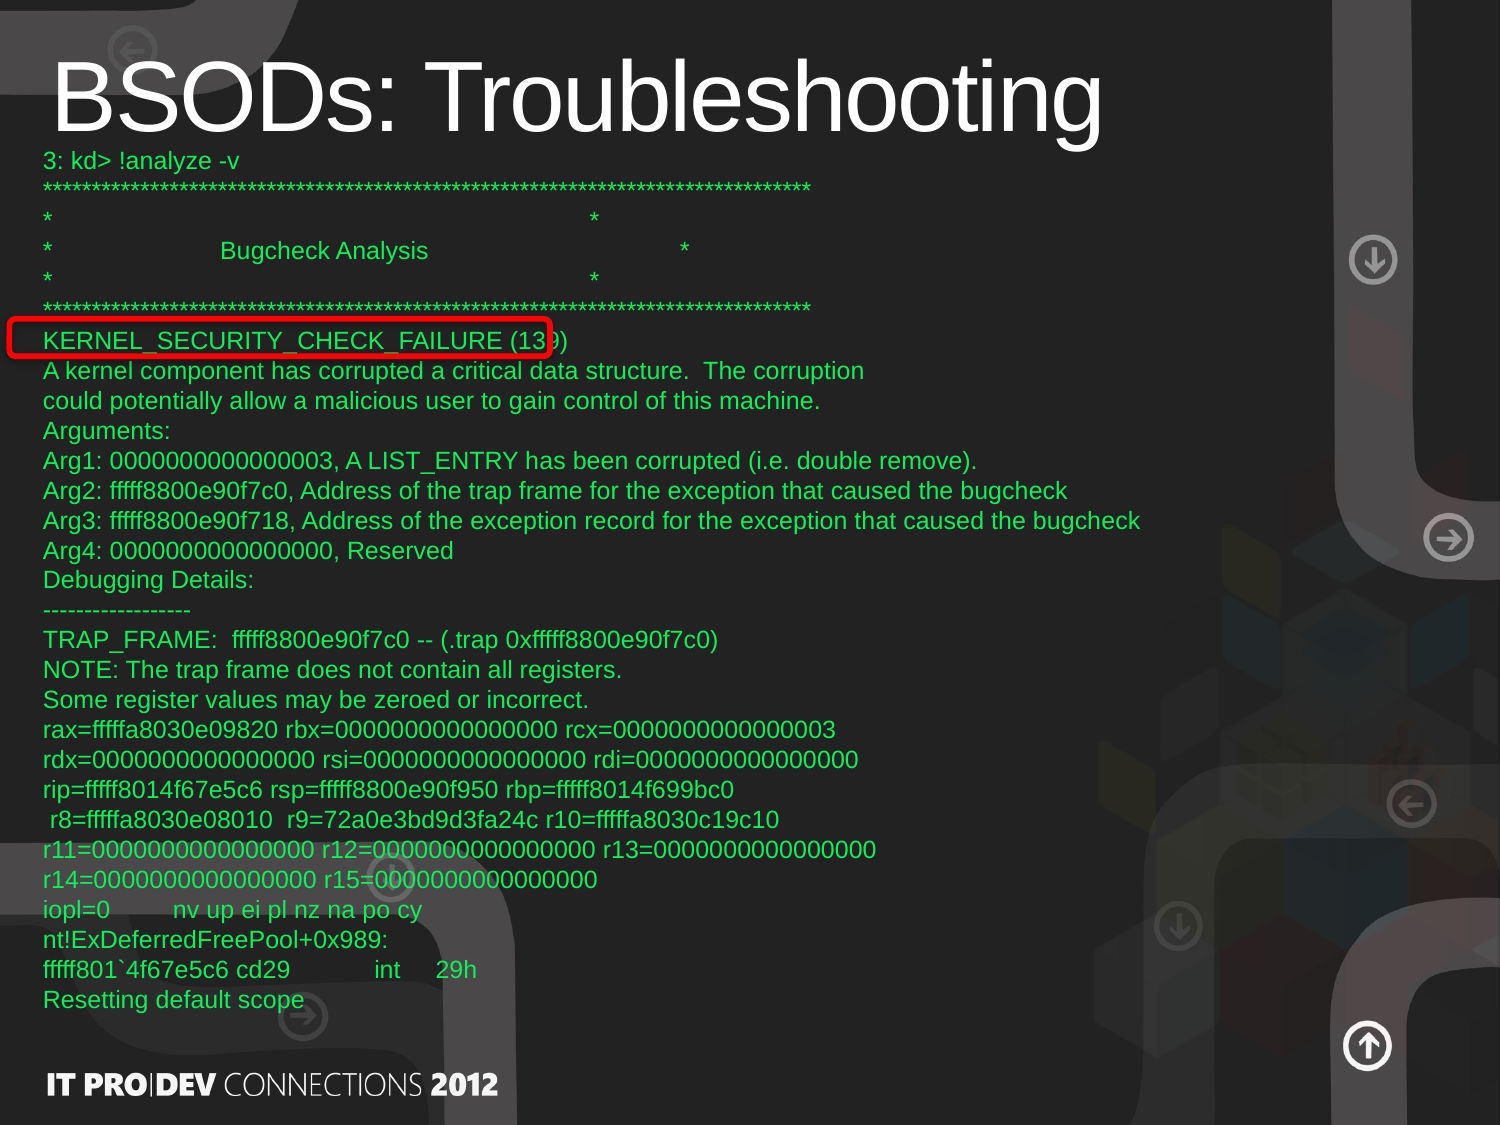

# BSODs: Troubleshooting
3: kd> !analyze -v
*******************************************************************************
*                                                                             *
*                        Bugcheck Analysis                                    *
*                                                                             *
*******************************************************************************
KERNEL_SECURITY_CHECK_FAILURE (139)
A kernel component has corrupted a critical data structure.  The corruption
could potentially allow a malicious user to gain control of this machine.
Arguments:
Arg1: 0000000000000003, A LIST_ENTRY has been corrupted (i.e. double remove).
Arg2: fffff8800e90f7c0, Address of the trap frame for the exception that caused the bugcheck
Arg3: fffff8800e90f718, Address of the exception record for the exception that caused the bugcheck
Arg4: 0000000000000000, Reserved
Debugging Details:
------------------
TRAP_FRAME:  fffff8800e90f7c0 -- (.trap 0xfffff8800e90f7c0)
NOTE: The trap frame does not contain all registers.
Some register values may be zeroed or incorrect.
rax=fffffa8030e09820 rbx=0000000000000000 rcx=0000000000000003
rdx=0000000000000000 rsi=0000000000000000 rdi=0000000000000000
rip=fffff8014f67e5c6 rsp=fffff8800e90f950 rbp=fffff8014f699bc0
 r8=fffffa8030e08010  r9=72a0e3bd9d3fa24c r10=fffffa8030c19c10
r11=0000000000000000 r12=0000000000000000 r13=0000000000000000
r14=0000000000000000 r15=0000000000000000
iopl=0         nv up ei pl nz na po cy
nt!ExDeferredFreePool+0x989:
fffff801`4f67e5c6 cd29            int     29h
Resetting default scope